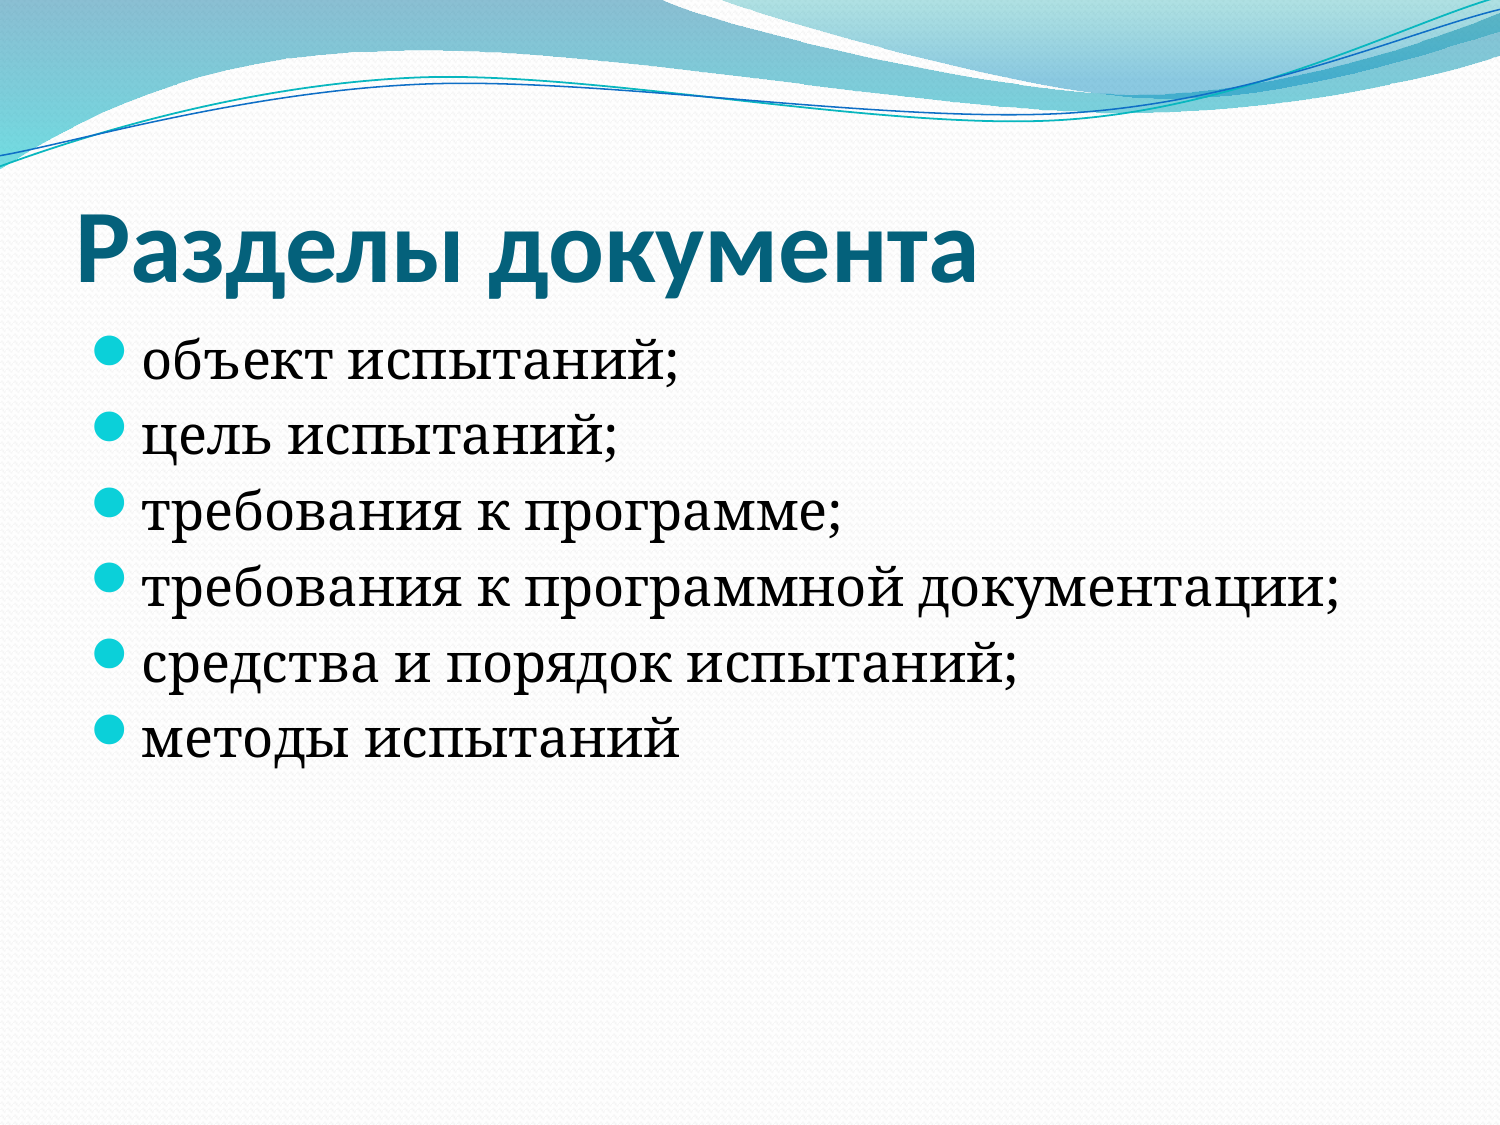

# Разделы документа
объект испытаний;
цель испытаний;
требования к программе;
требования к программной документации;
средства и порядок испытаний;
методы испытаний